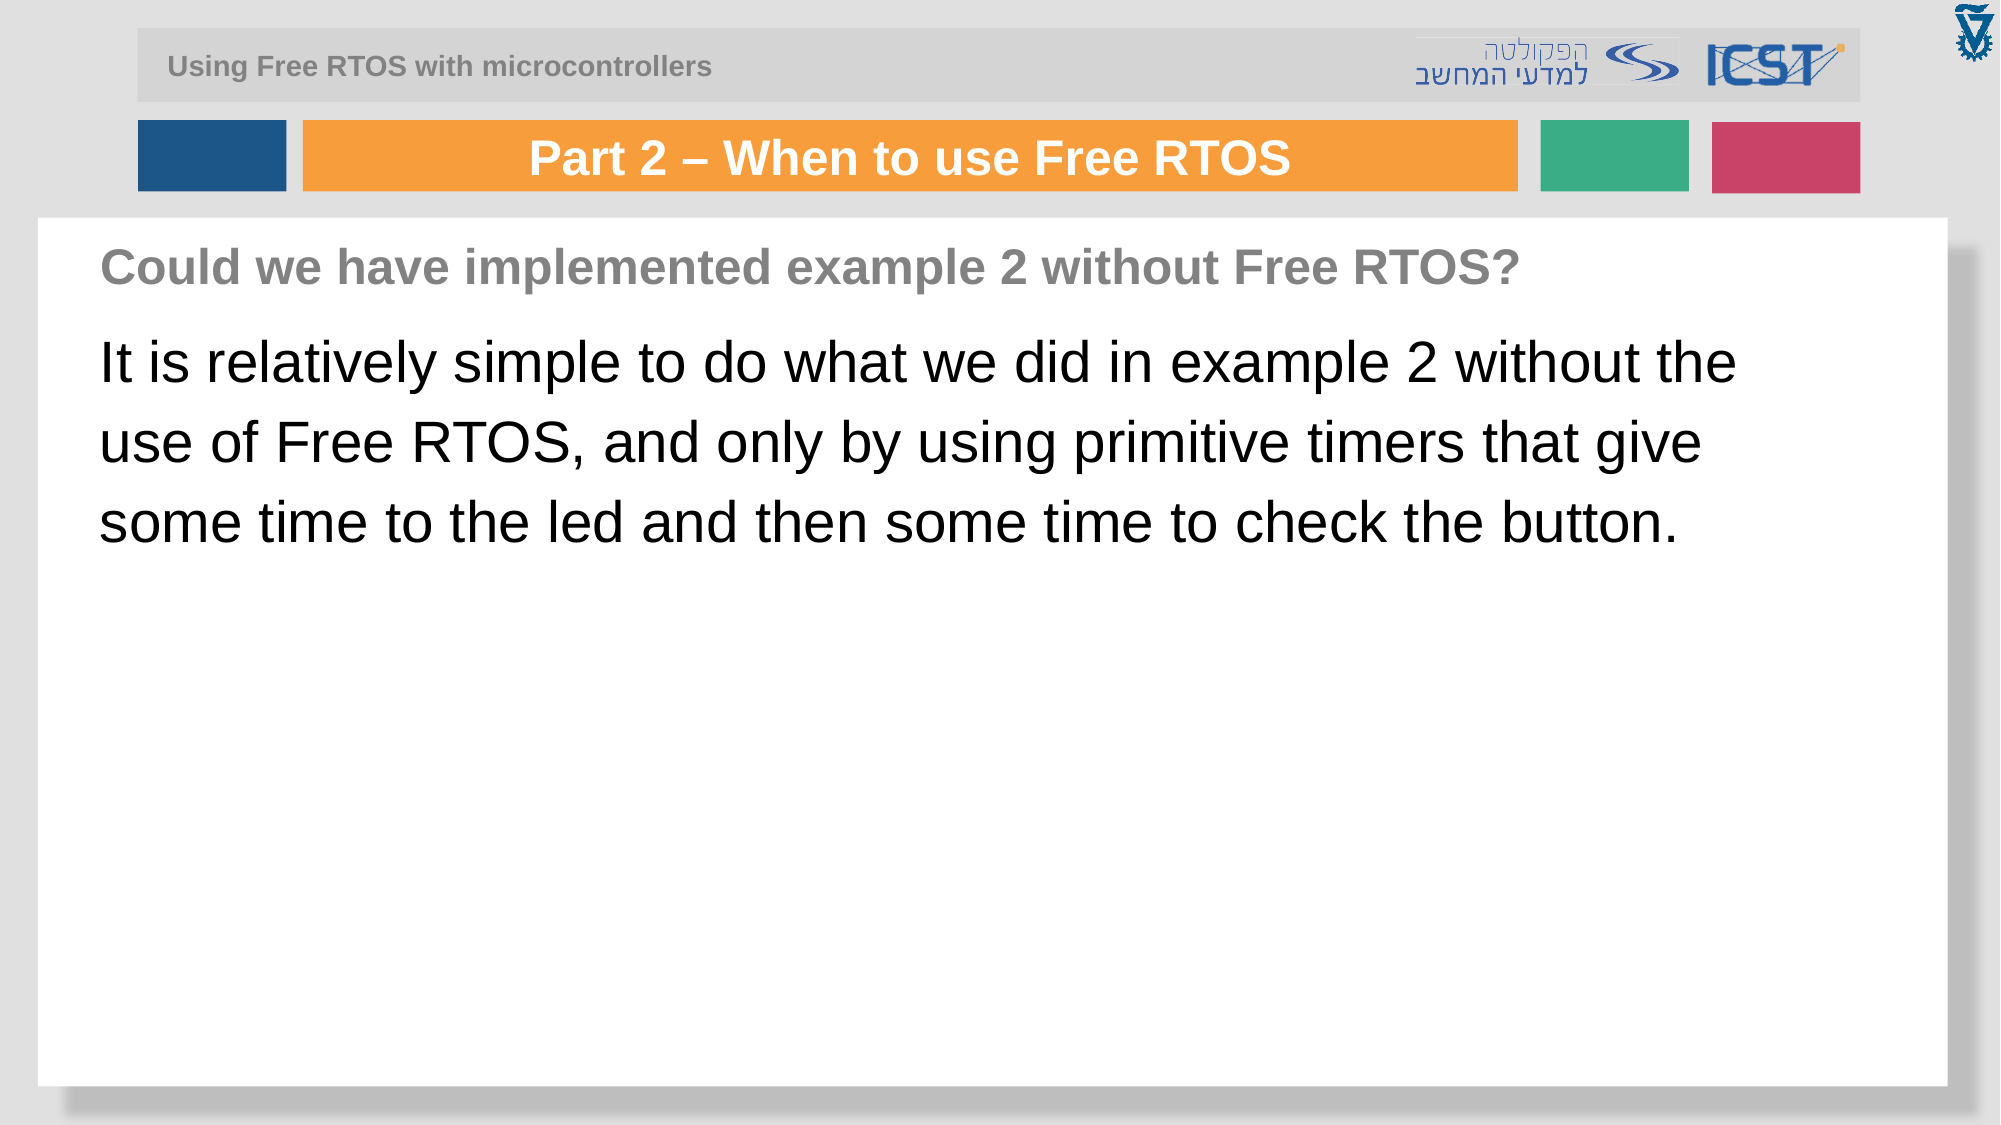

Could we have implemented example 2 without Free RTOS?
It is relatively simple to do what we did in example 2 without the use of Free RTOS, and only by using primitive timers that give some time to the led and then some time to check the button.